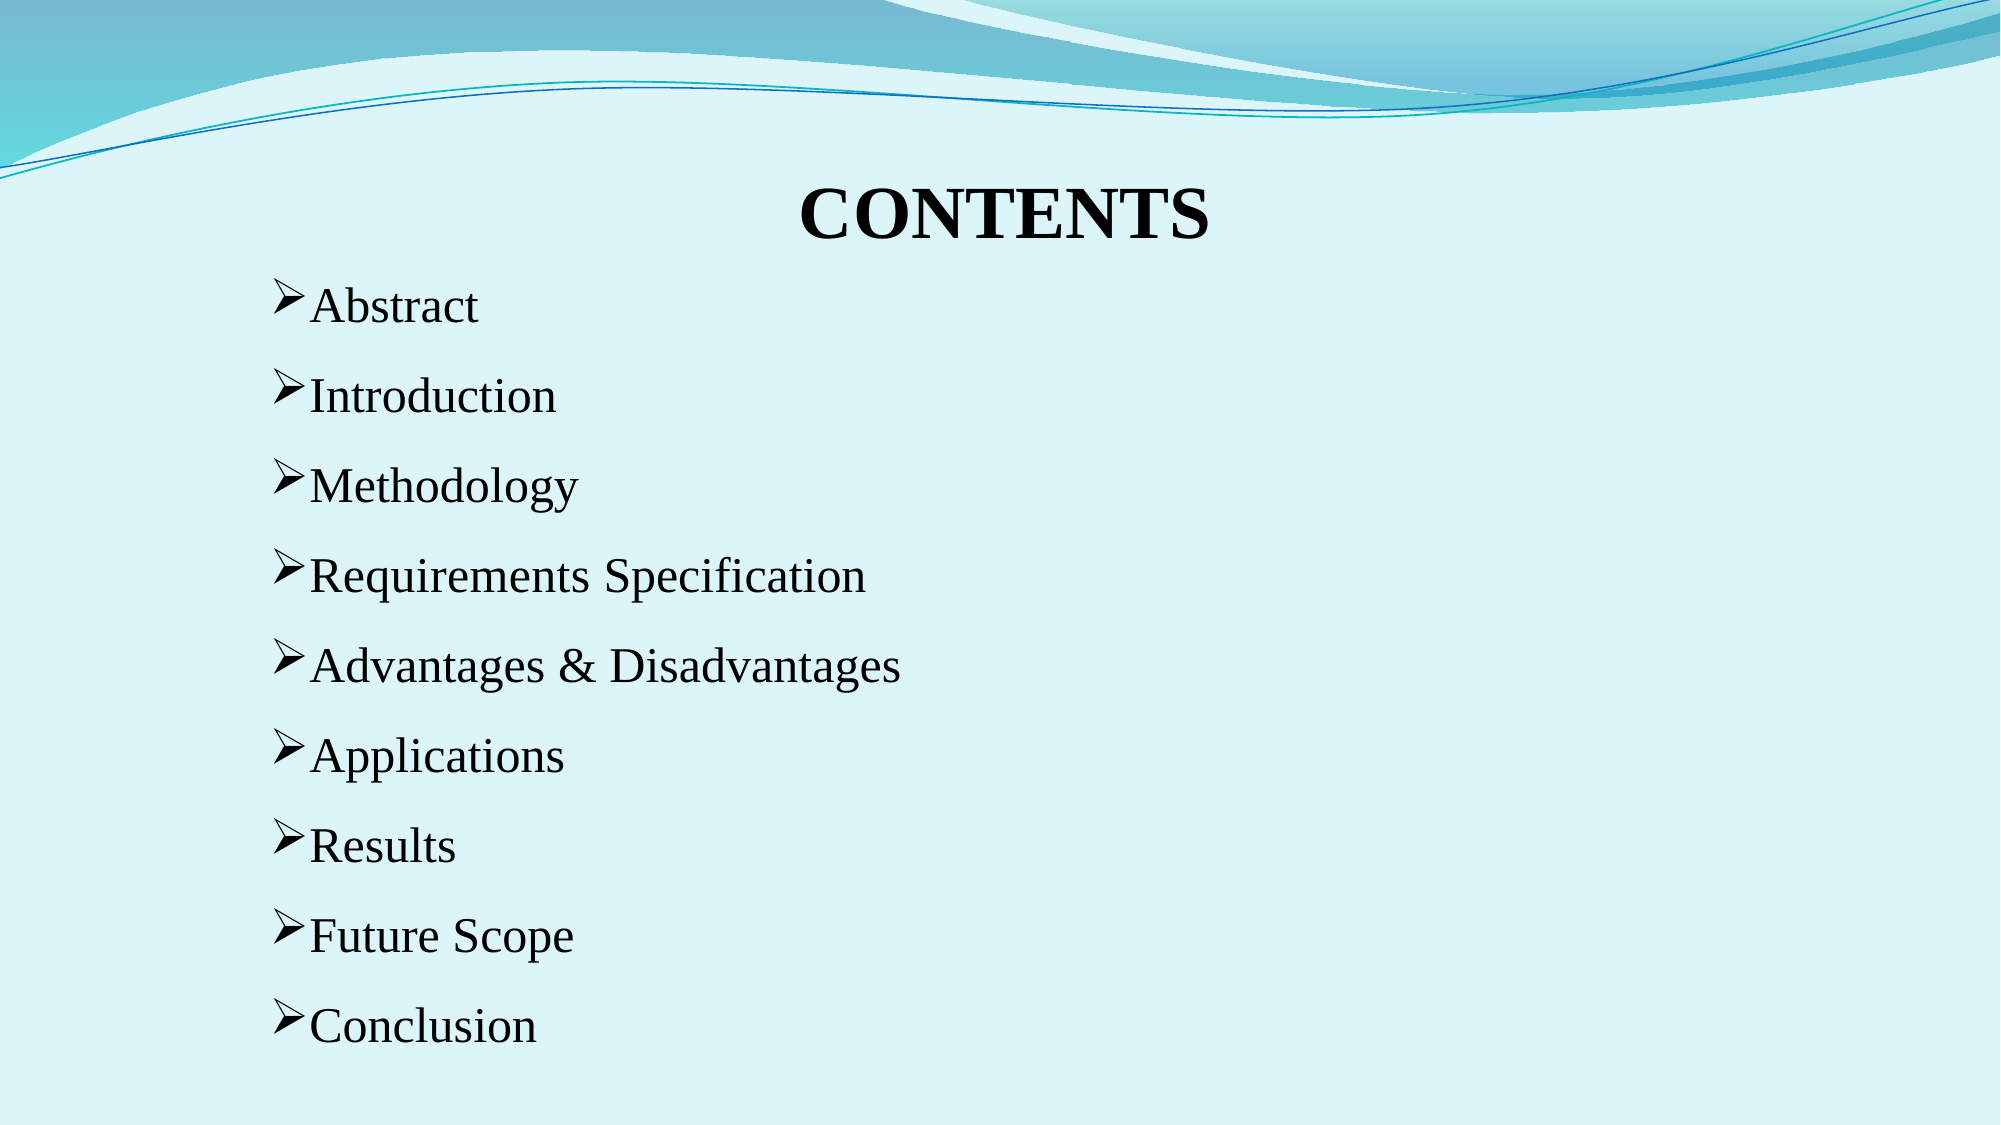

CONTENTS
Abstract
Introduction
Methodology
Requirements Specification
Advantages & Disadvantages
Applications
Results
Future Scope
Conclusion